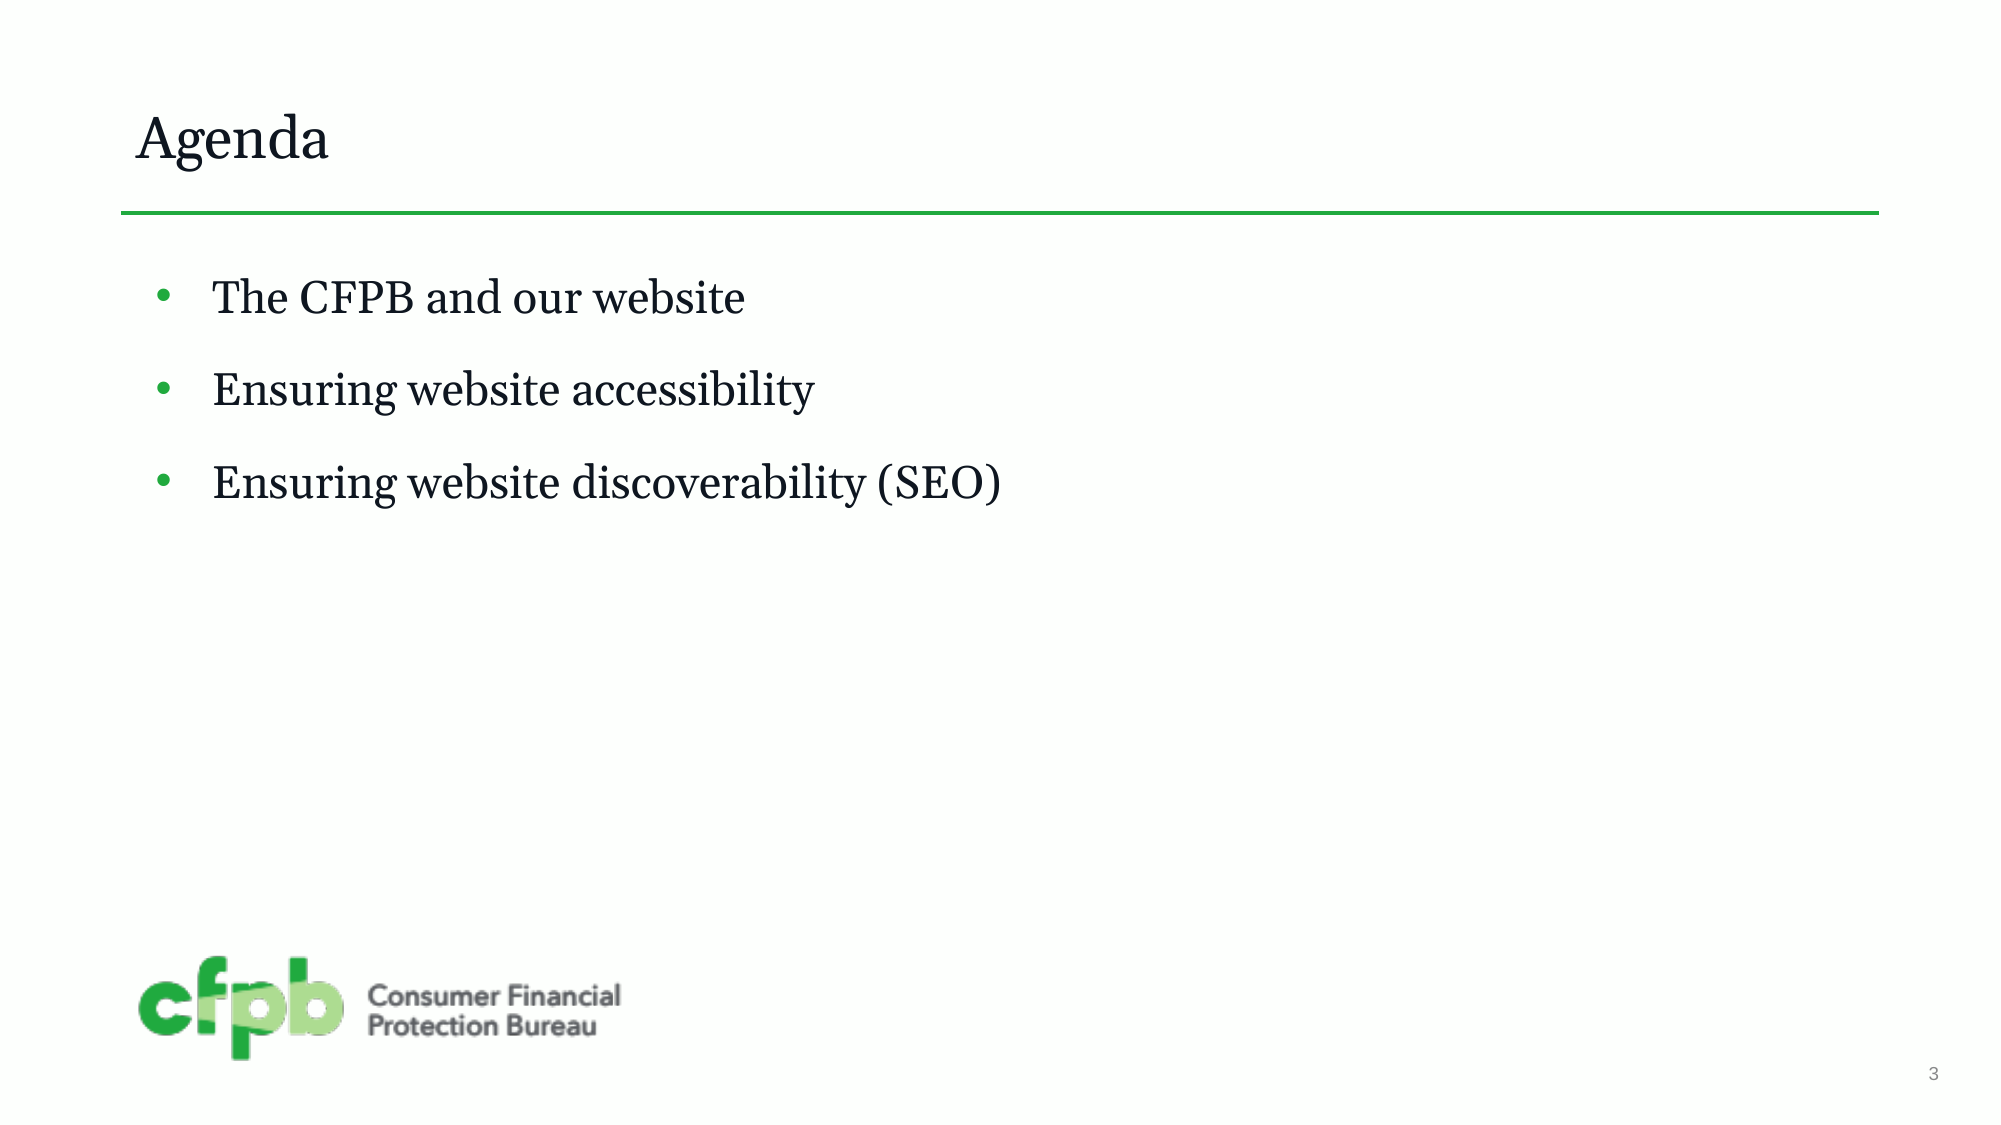

# Agenda
The CFPB and our website
Ensuring website accessibility
Ensuring website discoverability (SEO)
3